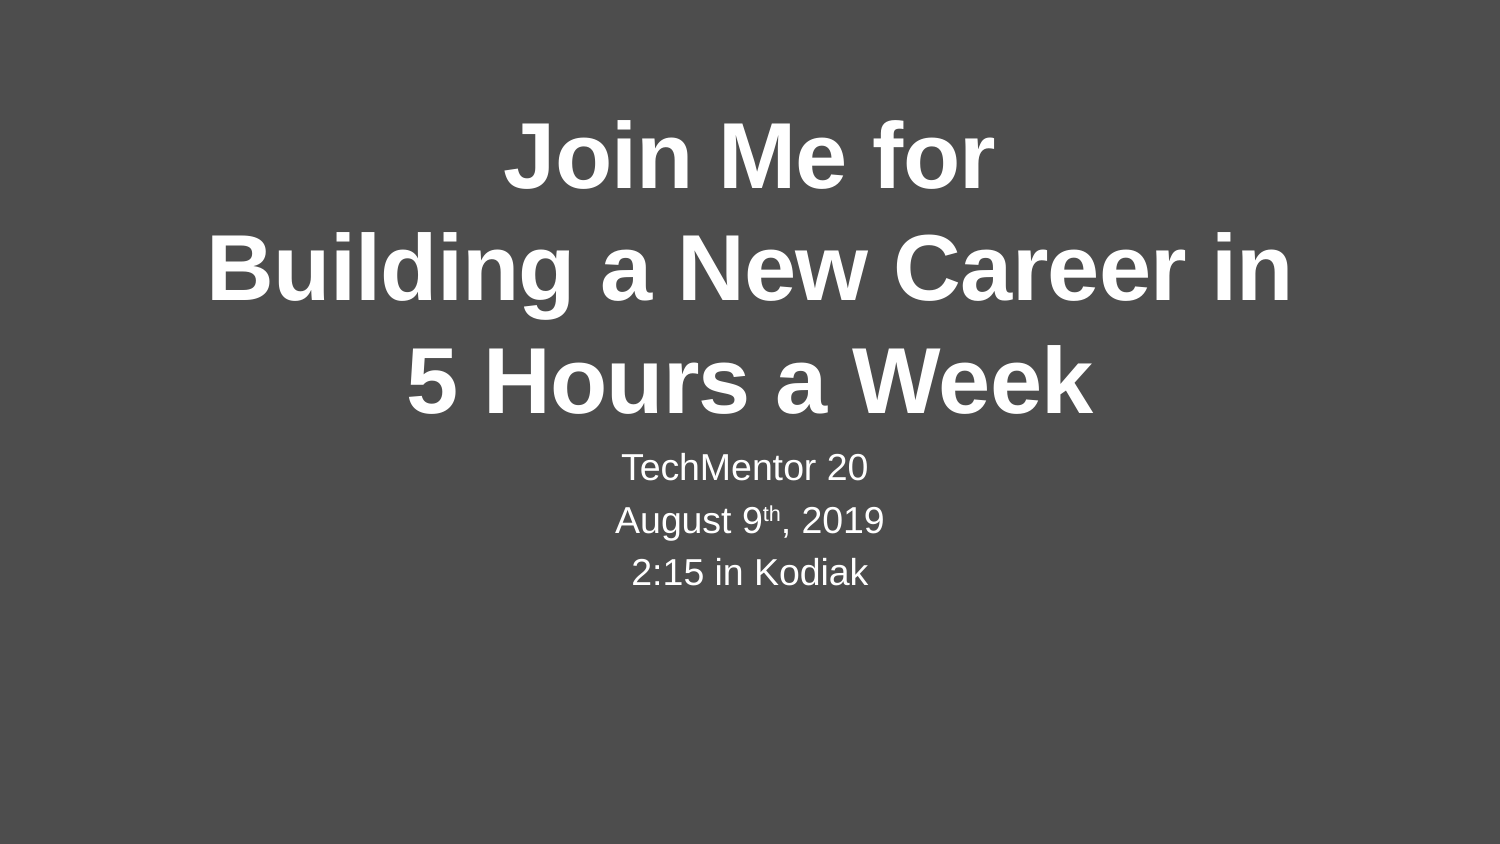

# Join Me for Building a New Career in 5 Hours a Week
TechMentor 20
August 9th, 2019
2:15 in Kodiak